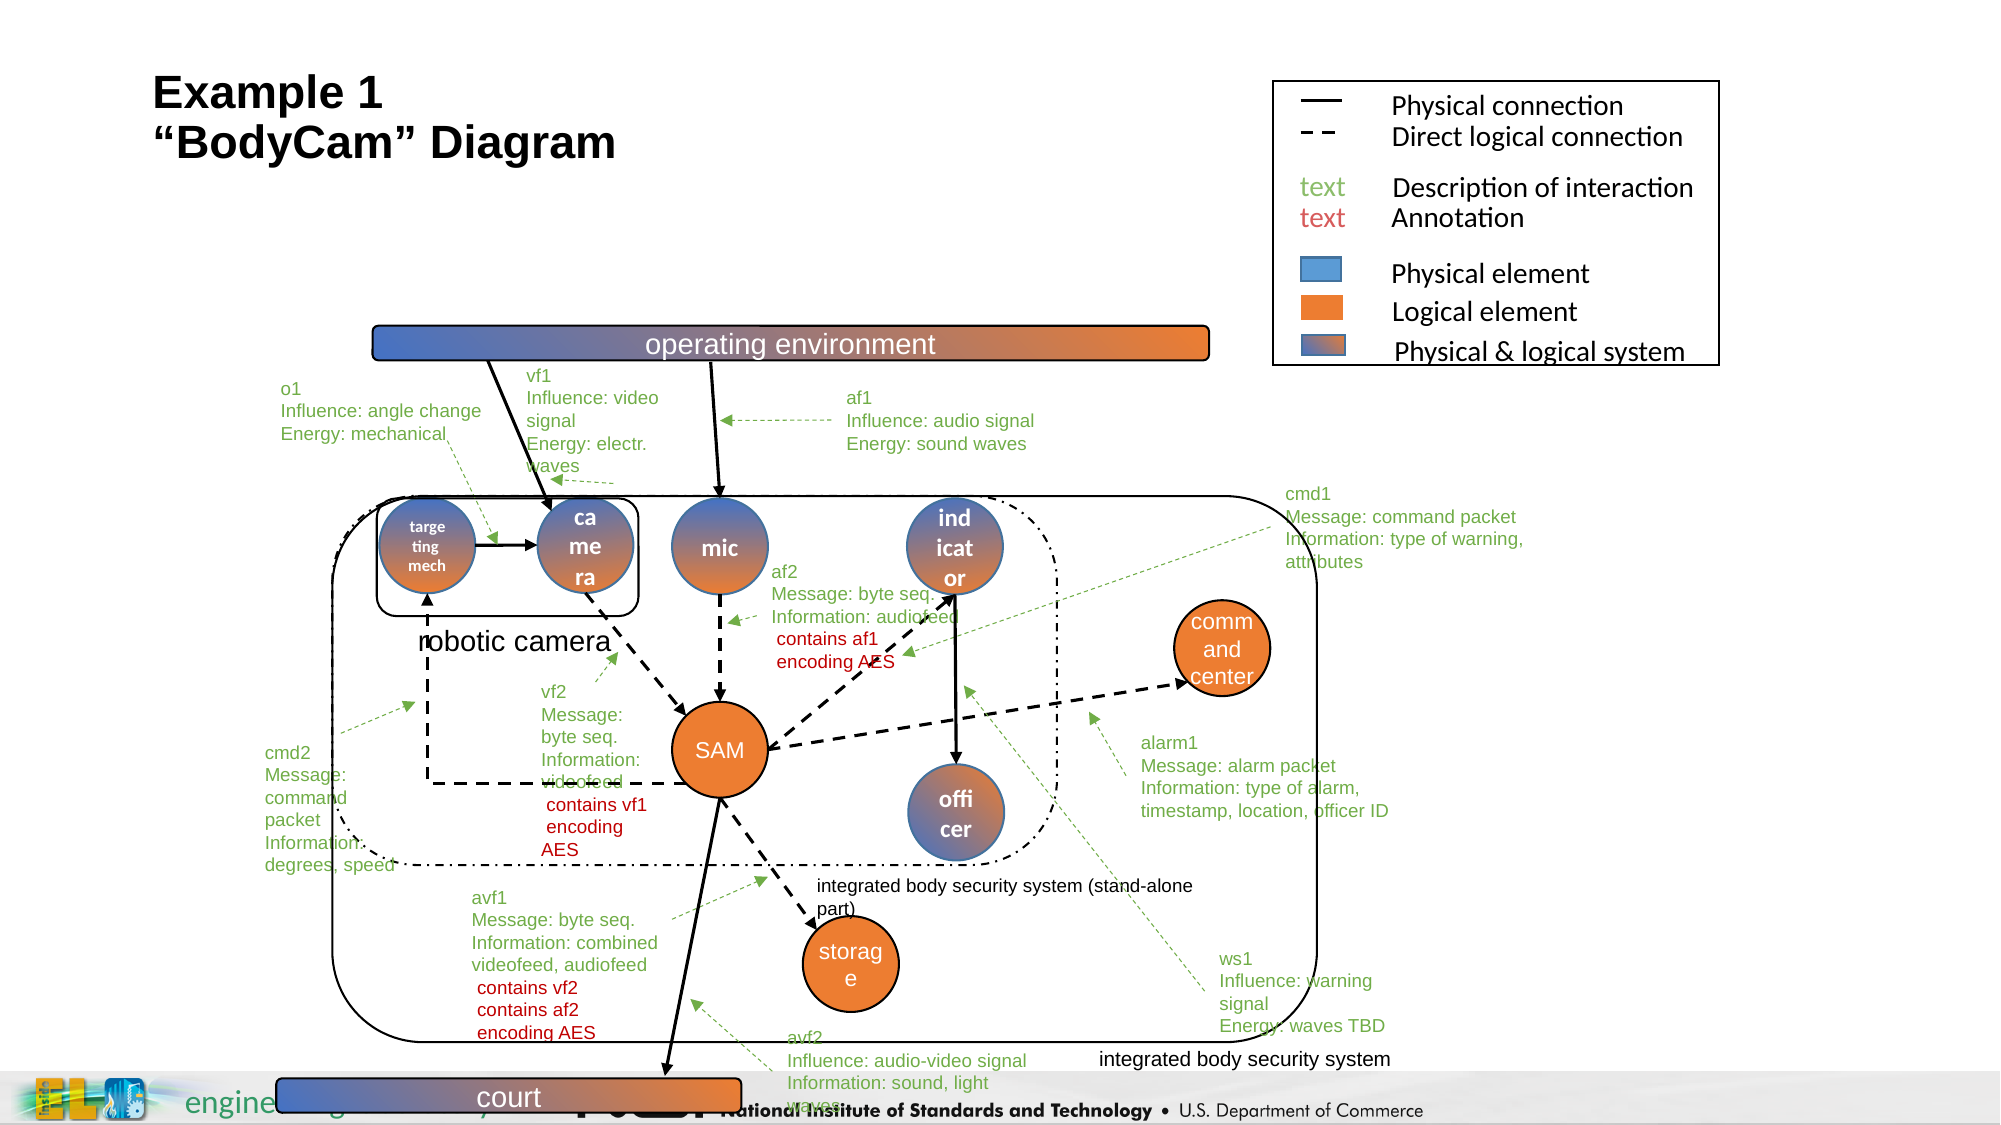

# Example 1 “BodyCam” Diagram
Physical connection

Direct logical connection
Physical element

Logical element

Physical & logical system

text
Description of interaction
text
Annotation
operating environment
vf1
Influence: video signal
Energy: electr. waves
o1
Influence: angle change
Energy: mechanical
af1
Influence: audio signal
Energy: sound waves
cmd1
Message: command packet
Information: type of warning, attributes

camera
targeting
mech

mic
indicator
af2
Message: byte seq.
Information: audiofeed
 contains af1
 encoding AES
command center
robotic camera

vf2
Message: byte seq.
Information: videofeed
 contains vf1
 encoding AES
SAM
alarm1
Message: alarm packet
Information: type of alarm, timestamp, location, officer ID
cmd2
Message: command packet
Information: degrees, speed
officer
integrated body security system (stand-alone part)
avf1
Message: byte seq.
Information: combined videofeed, audiofeed
 contains vf2
 contains af2
 encoding AES
storage
ws1
Influence: warning signal
Energy: waves TBD
avf2
Influence: audio-video signal
Information: sound, light waves
integrated body security system
court